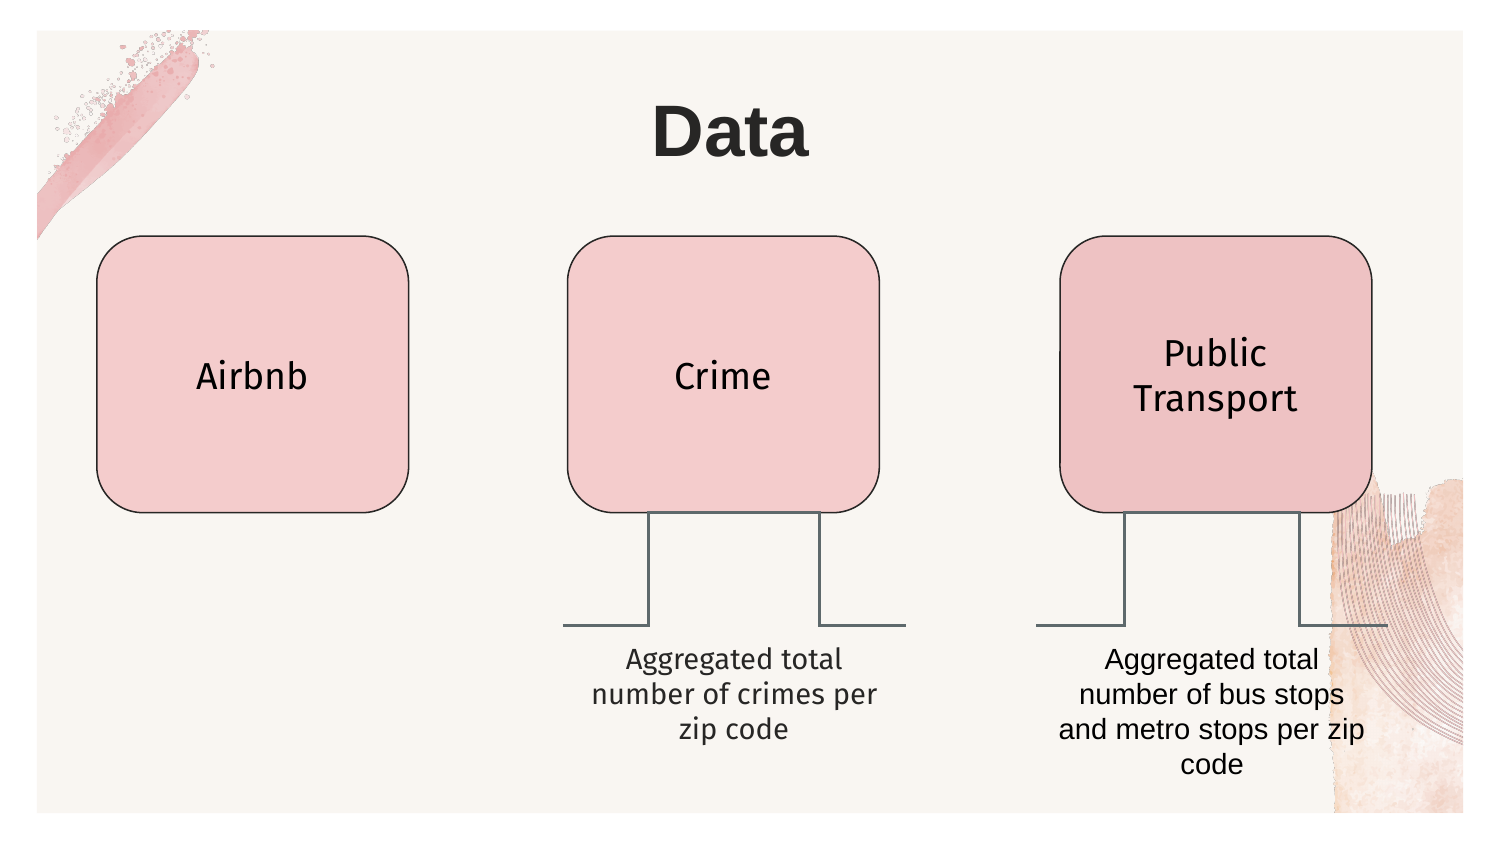

# Data
Airbnb
Crime
Public Transport
Aggregated total number of crimes per zip code
Aggregated total number of bus stops and metro stops per zip code